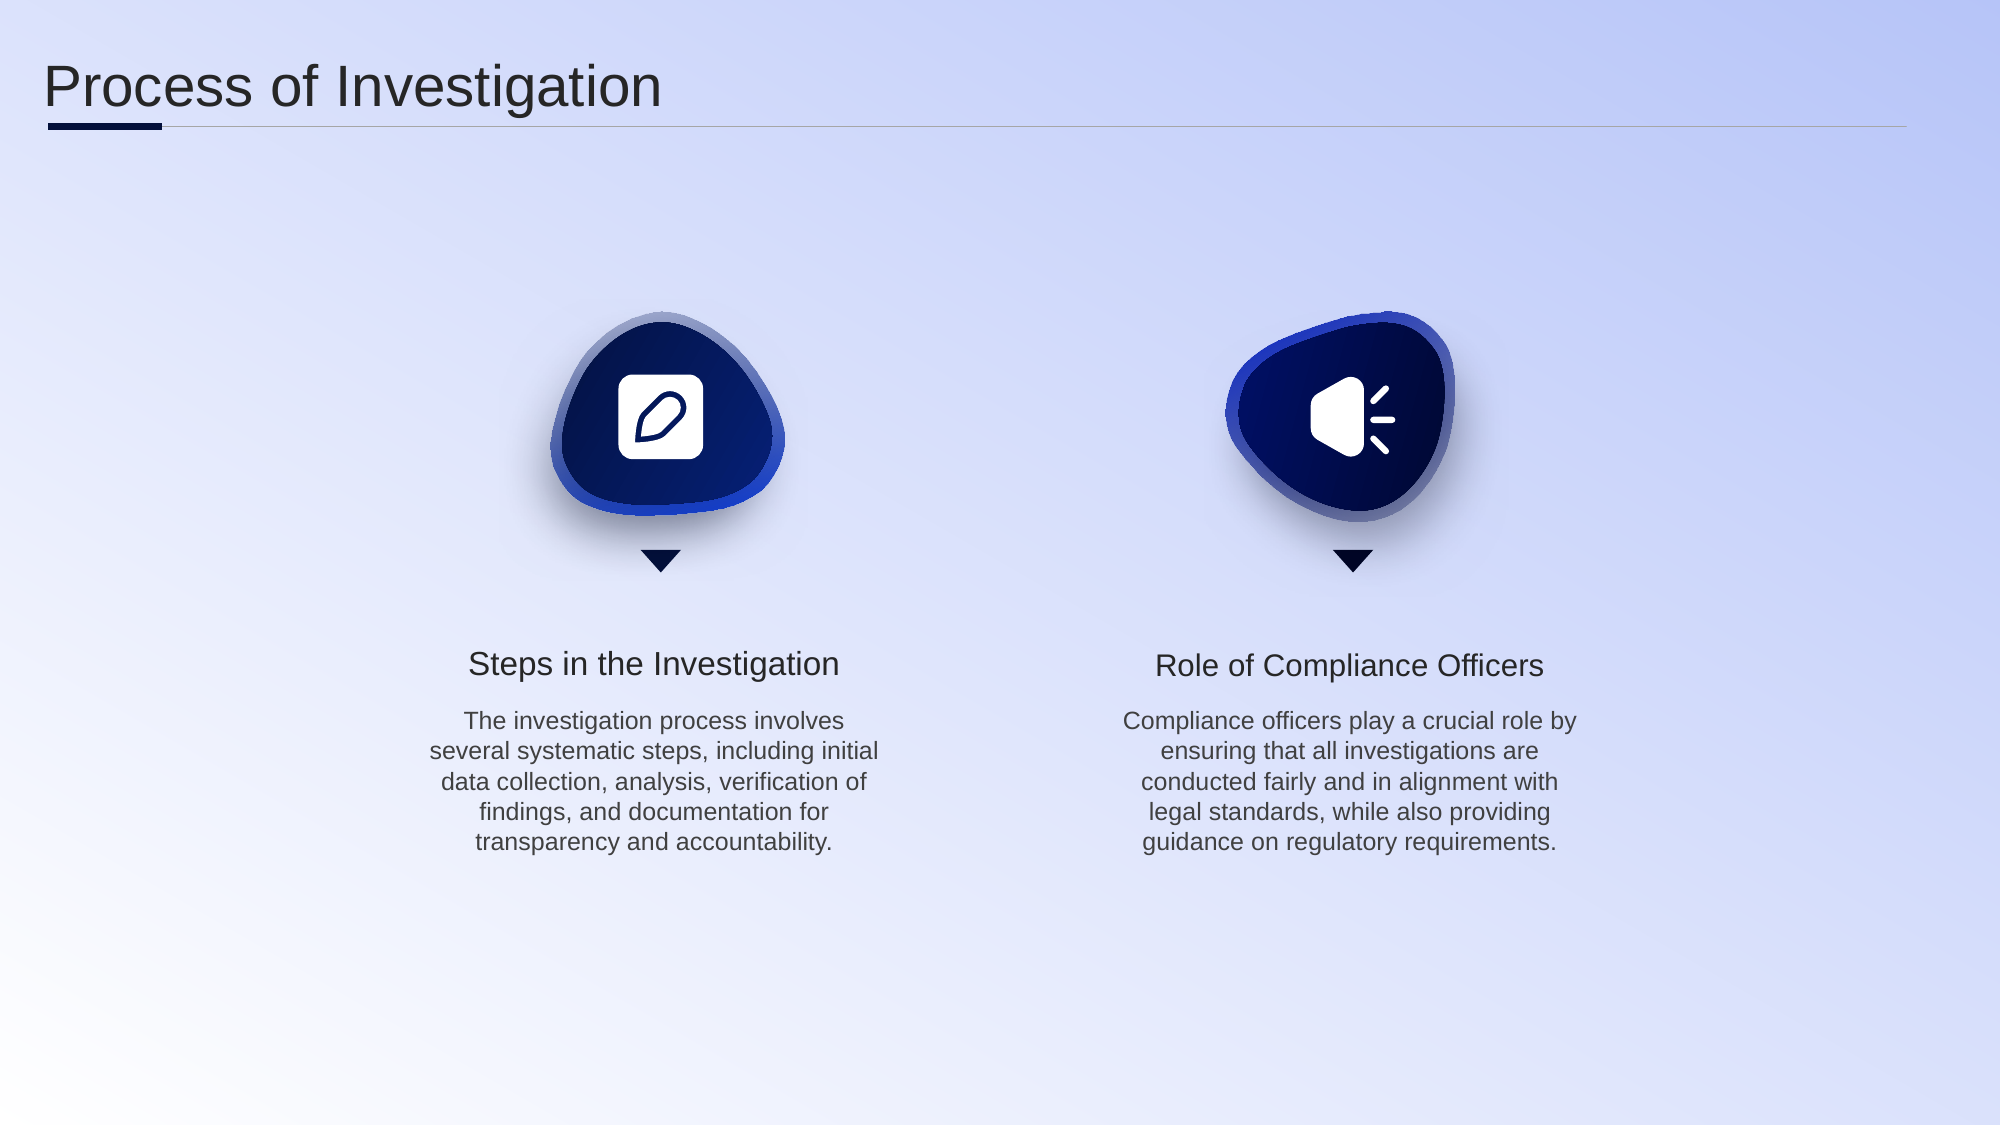

Process of Investigation

Role of Compliance Officers
Steps in the Investigation
Compliance officers play a crucial role by ensuring that all investigations are conducted fairly and in alignment with legal standards, while also providing guidance on regulatory requirements.
The investigation process involves several systematic steps, including initial data collection, analysis, verification of findings, and documentation for transparency and accountability.